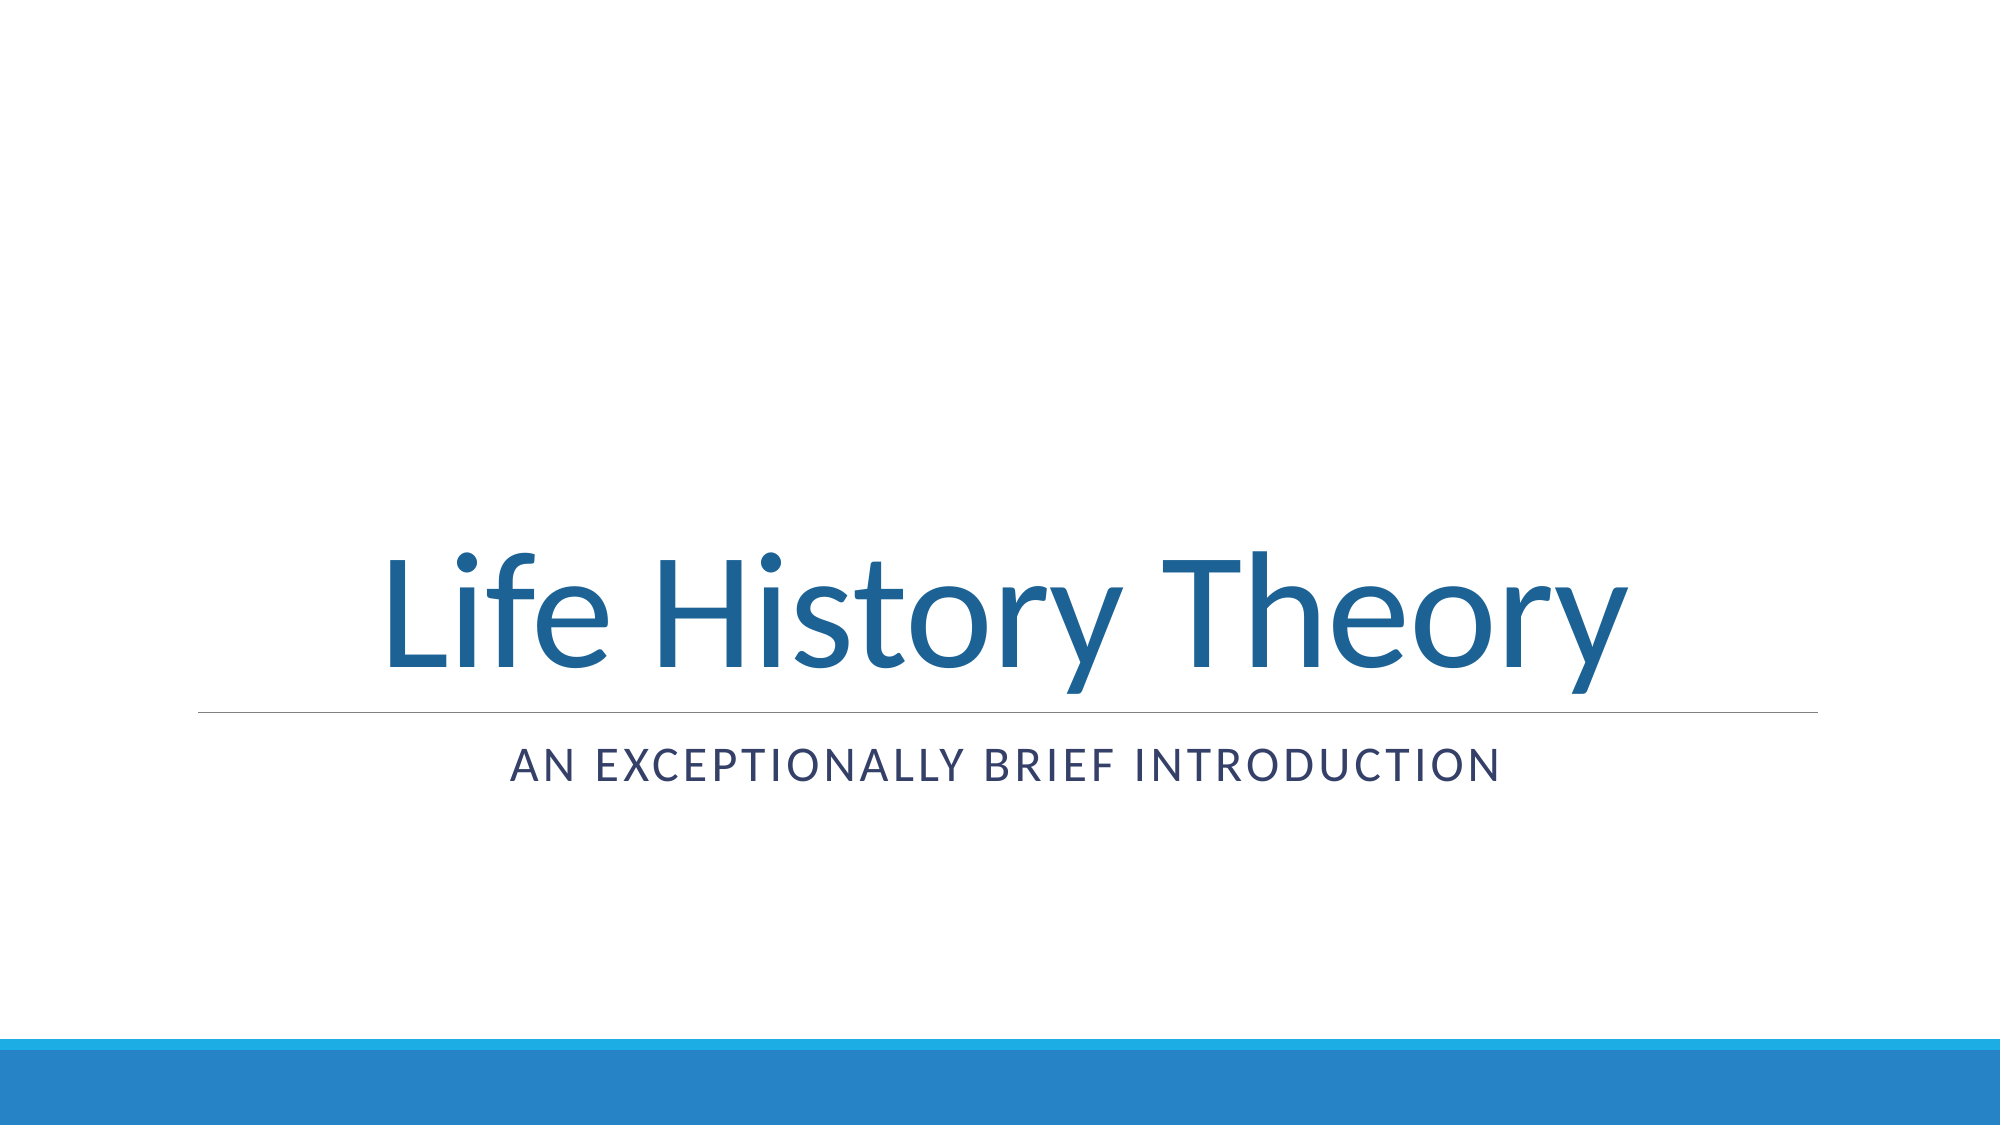

# Life History Theory
An exceptionally brief introduction